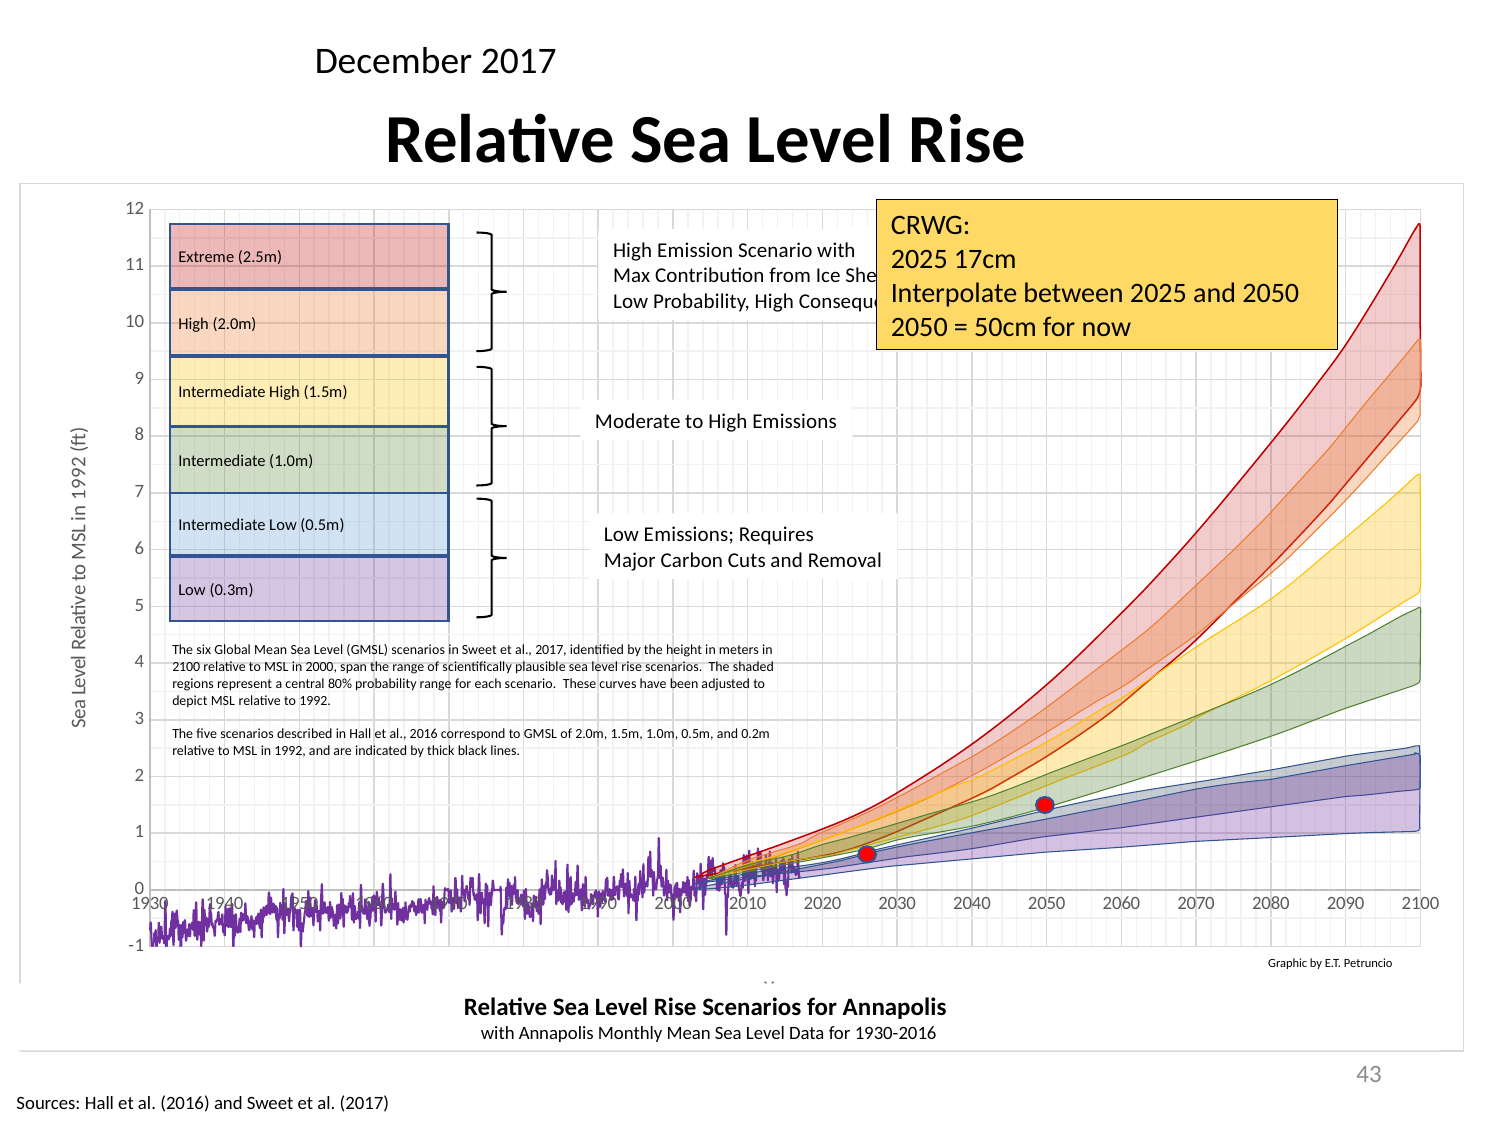

December 2017
Relative Sea Level Rise

### Chart

| Category |  |  |  |  |  |  |  |  |  |  |  |  |  |  |  |  |  |  |
|---|---|---|---|---|---|---|---|---|---|---|---|---|---|---|---|---|---|---|
Extreme (2.5m)
High (2.0m)
Intermediate High (1.5m)
Intermediate (1.0m)
Intermediate Low (0.5m)
Low (0.3m)

High Emission Scenario with
Max Contribution from Ice Sheets;
Low Probability, High Consequences

Moderate to High Emissions

Low Emissions; Requires
Major Carbon Cuts and Removal

The six Global Mean Sea Level (GMSL) scenarios in Sweet et al., 2017, identified by the height in meters in 2100 relative to MSL in 2000, span the range of scientifically plausible sea level rise scenarios.  The shaded regions represent a central 80% probability range for each scenario.  These curves have been adjusted to depict MSL relative to 1992.

The five scenarios described in Hall et al., 2016 correspond to GMSL of 2.0m, 1.5m, 1.0m, 0.5m, and 0.2m relative to MSL in 1992, and are indicated by thick black lines.

Graphic by E.T. Petruncio
Relative Sea Level Rise Scenarios for Annapolis
with Annapolis Monthly Mean Sea Level Data for 1930-2016
CRWG:
2025 17cm
Interpolate between 2025 and 2050
2050 = 50cm for now

43
Sources: Hall et al. (2016) and Sweet et al. (2017)